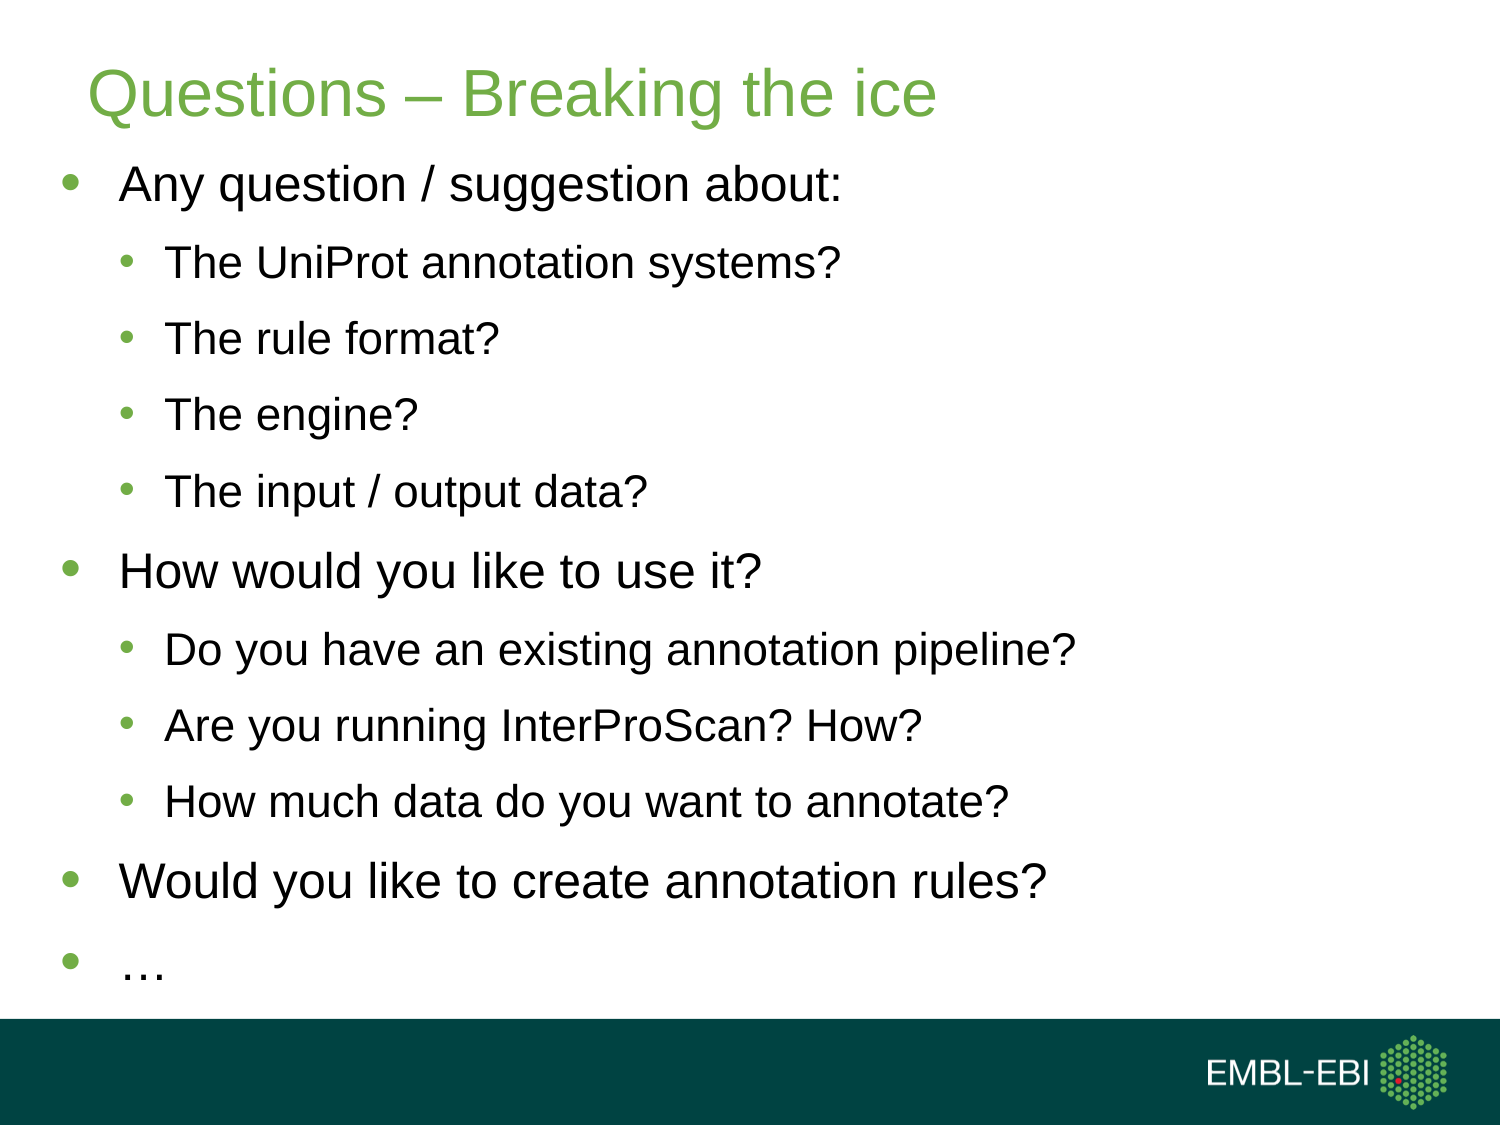

# Questions – Breaking the ice
Any question / suggestion about:
The UniProt annotation systems?
The rule format?
The engine?
The input / output data?
How would you like to use it?
Do you have an existing annotation pipeline?
Are you running InterProScan? How?
How much data do you want to annotate?
Would you like to create annotation rules?
…